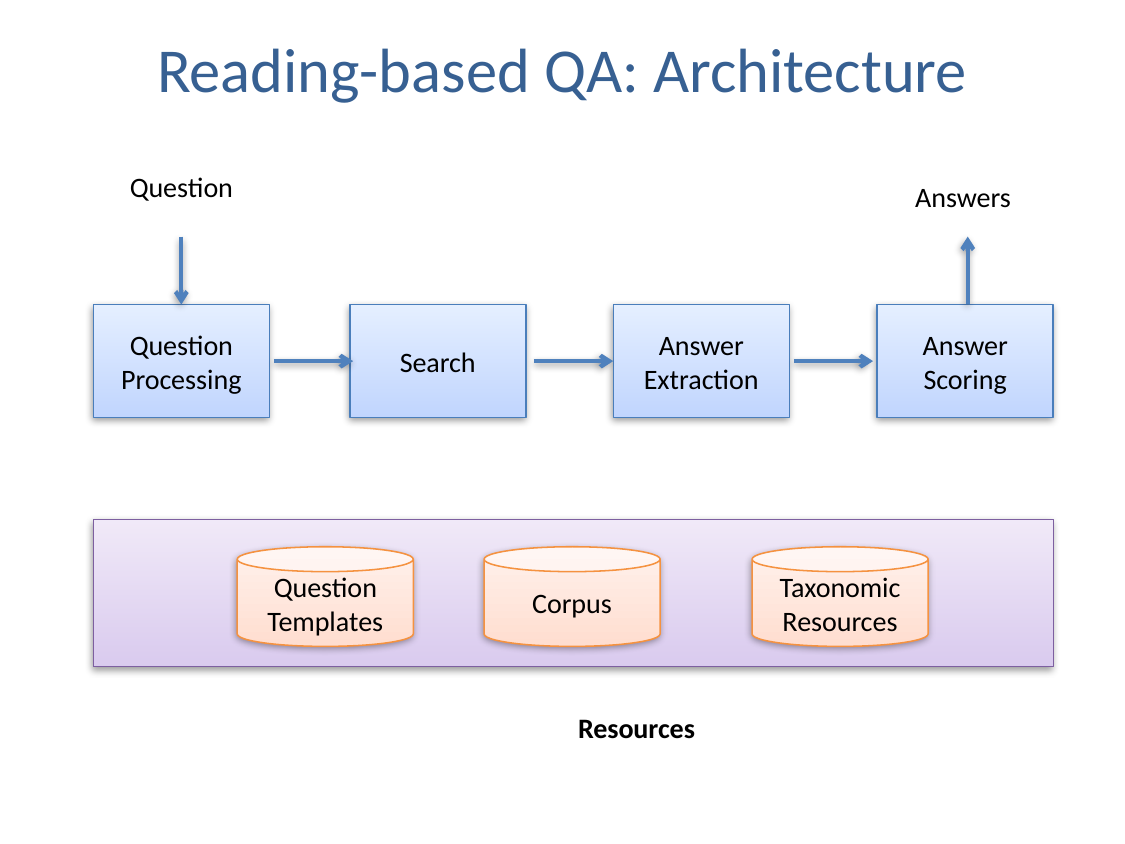

# Reading-based QA: Architecture
Question
Answers
Question Processing
Search
Answer Extraction
Answer Scoring

Question Templates
Corpus
Taxonomic
Resources
Resources